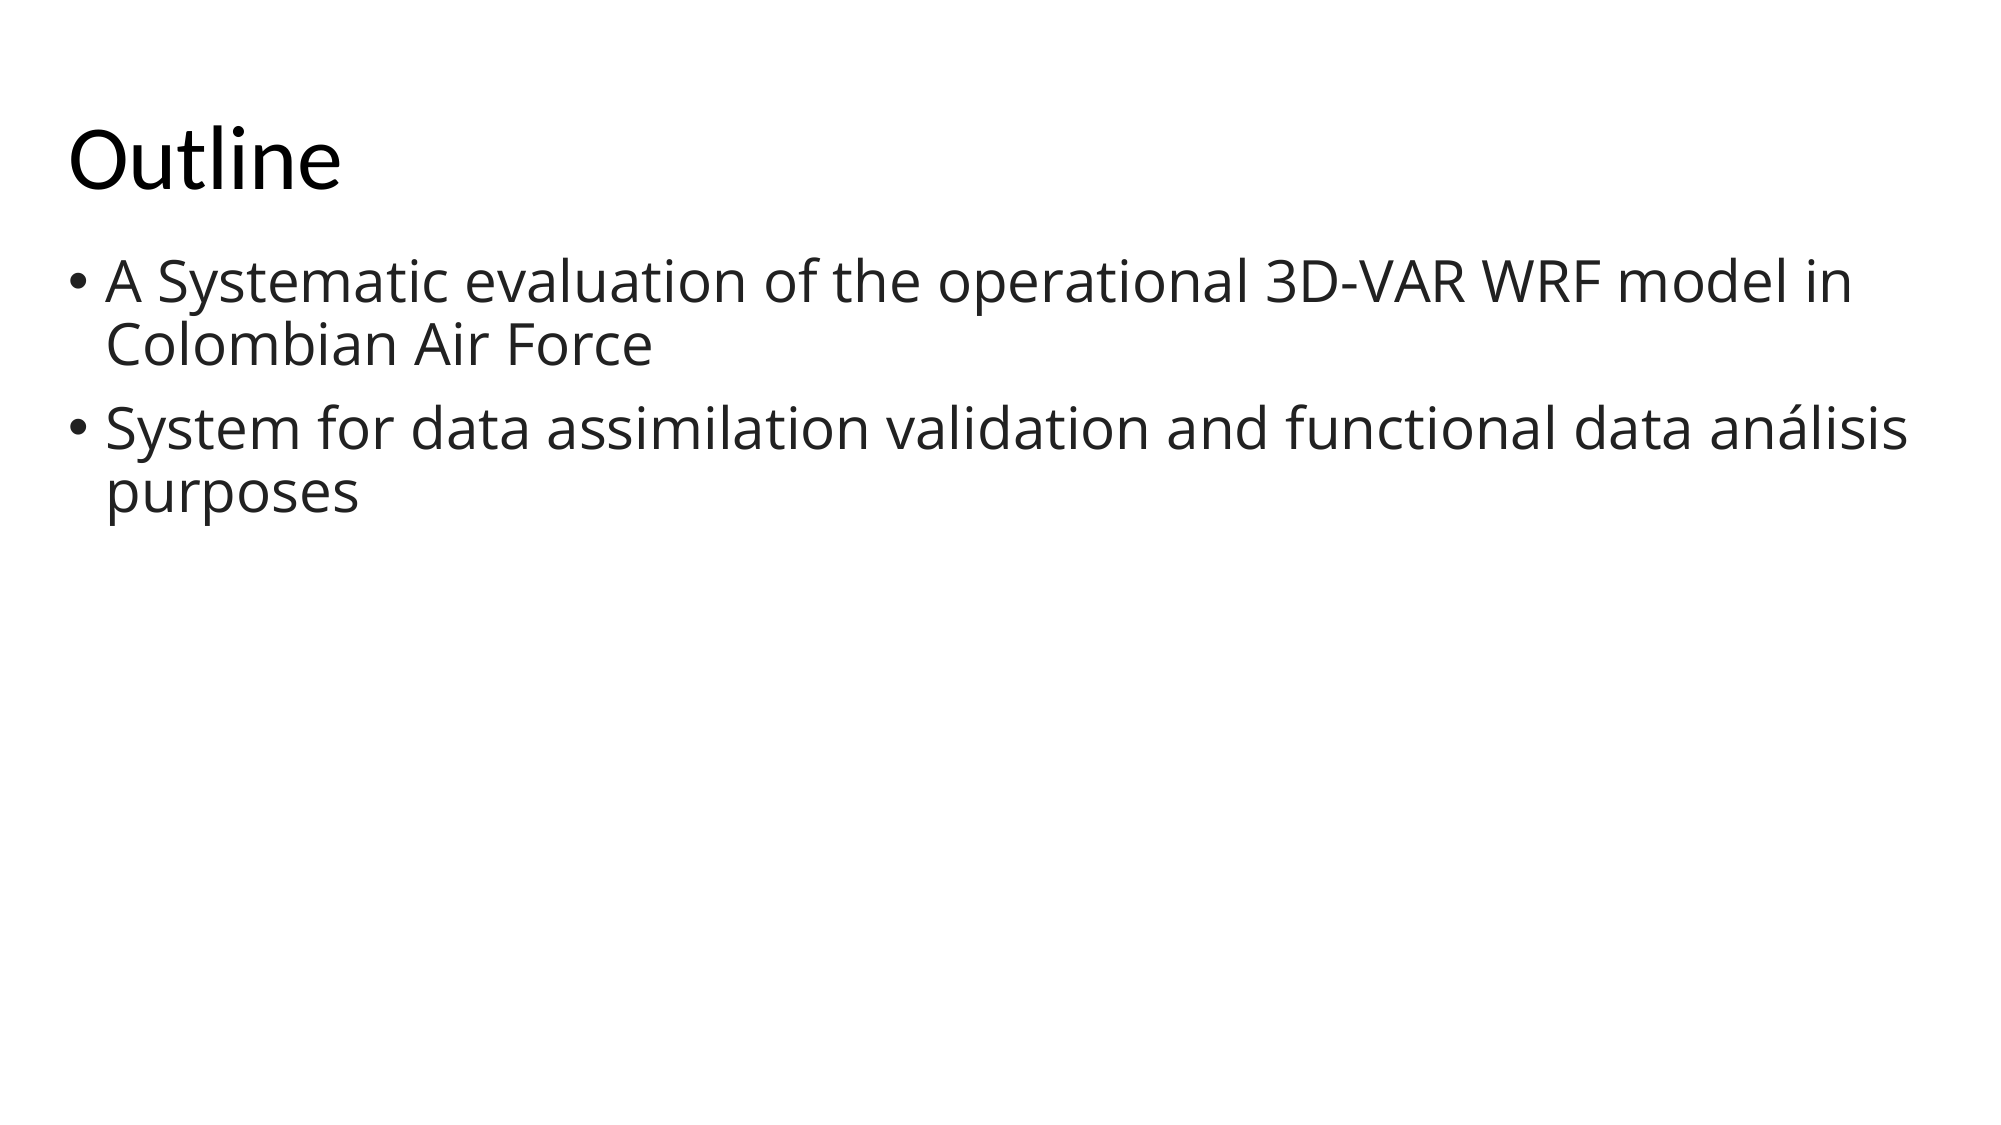

# Outline
A Systematic evaluation of the operational 3D-VAR WRF model in Colombian Air Force
System for data assimilation validation and functional data análisis purposes